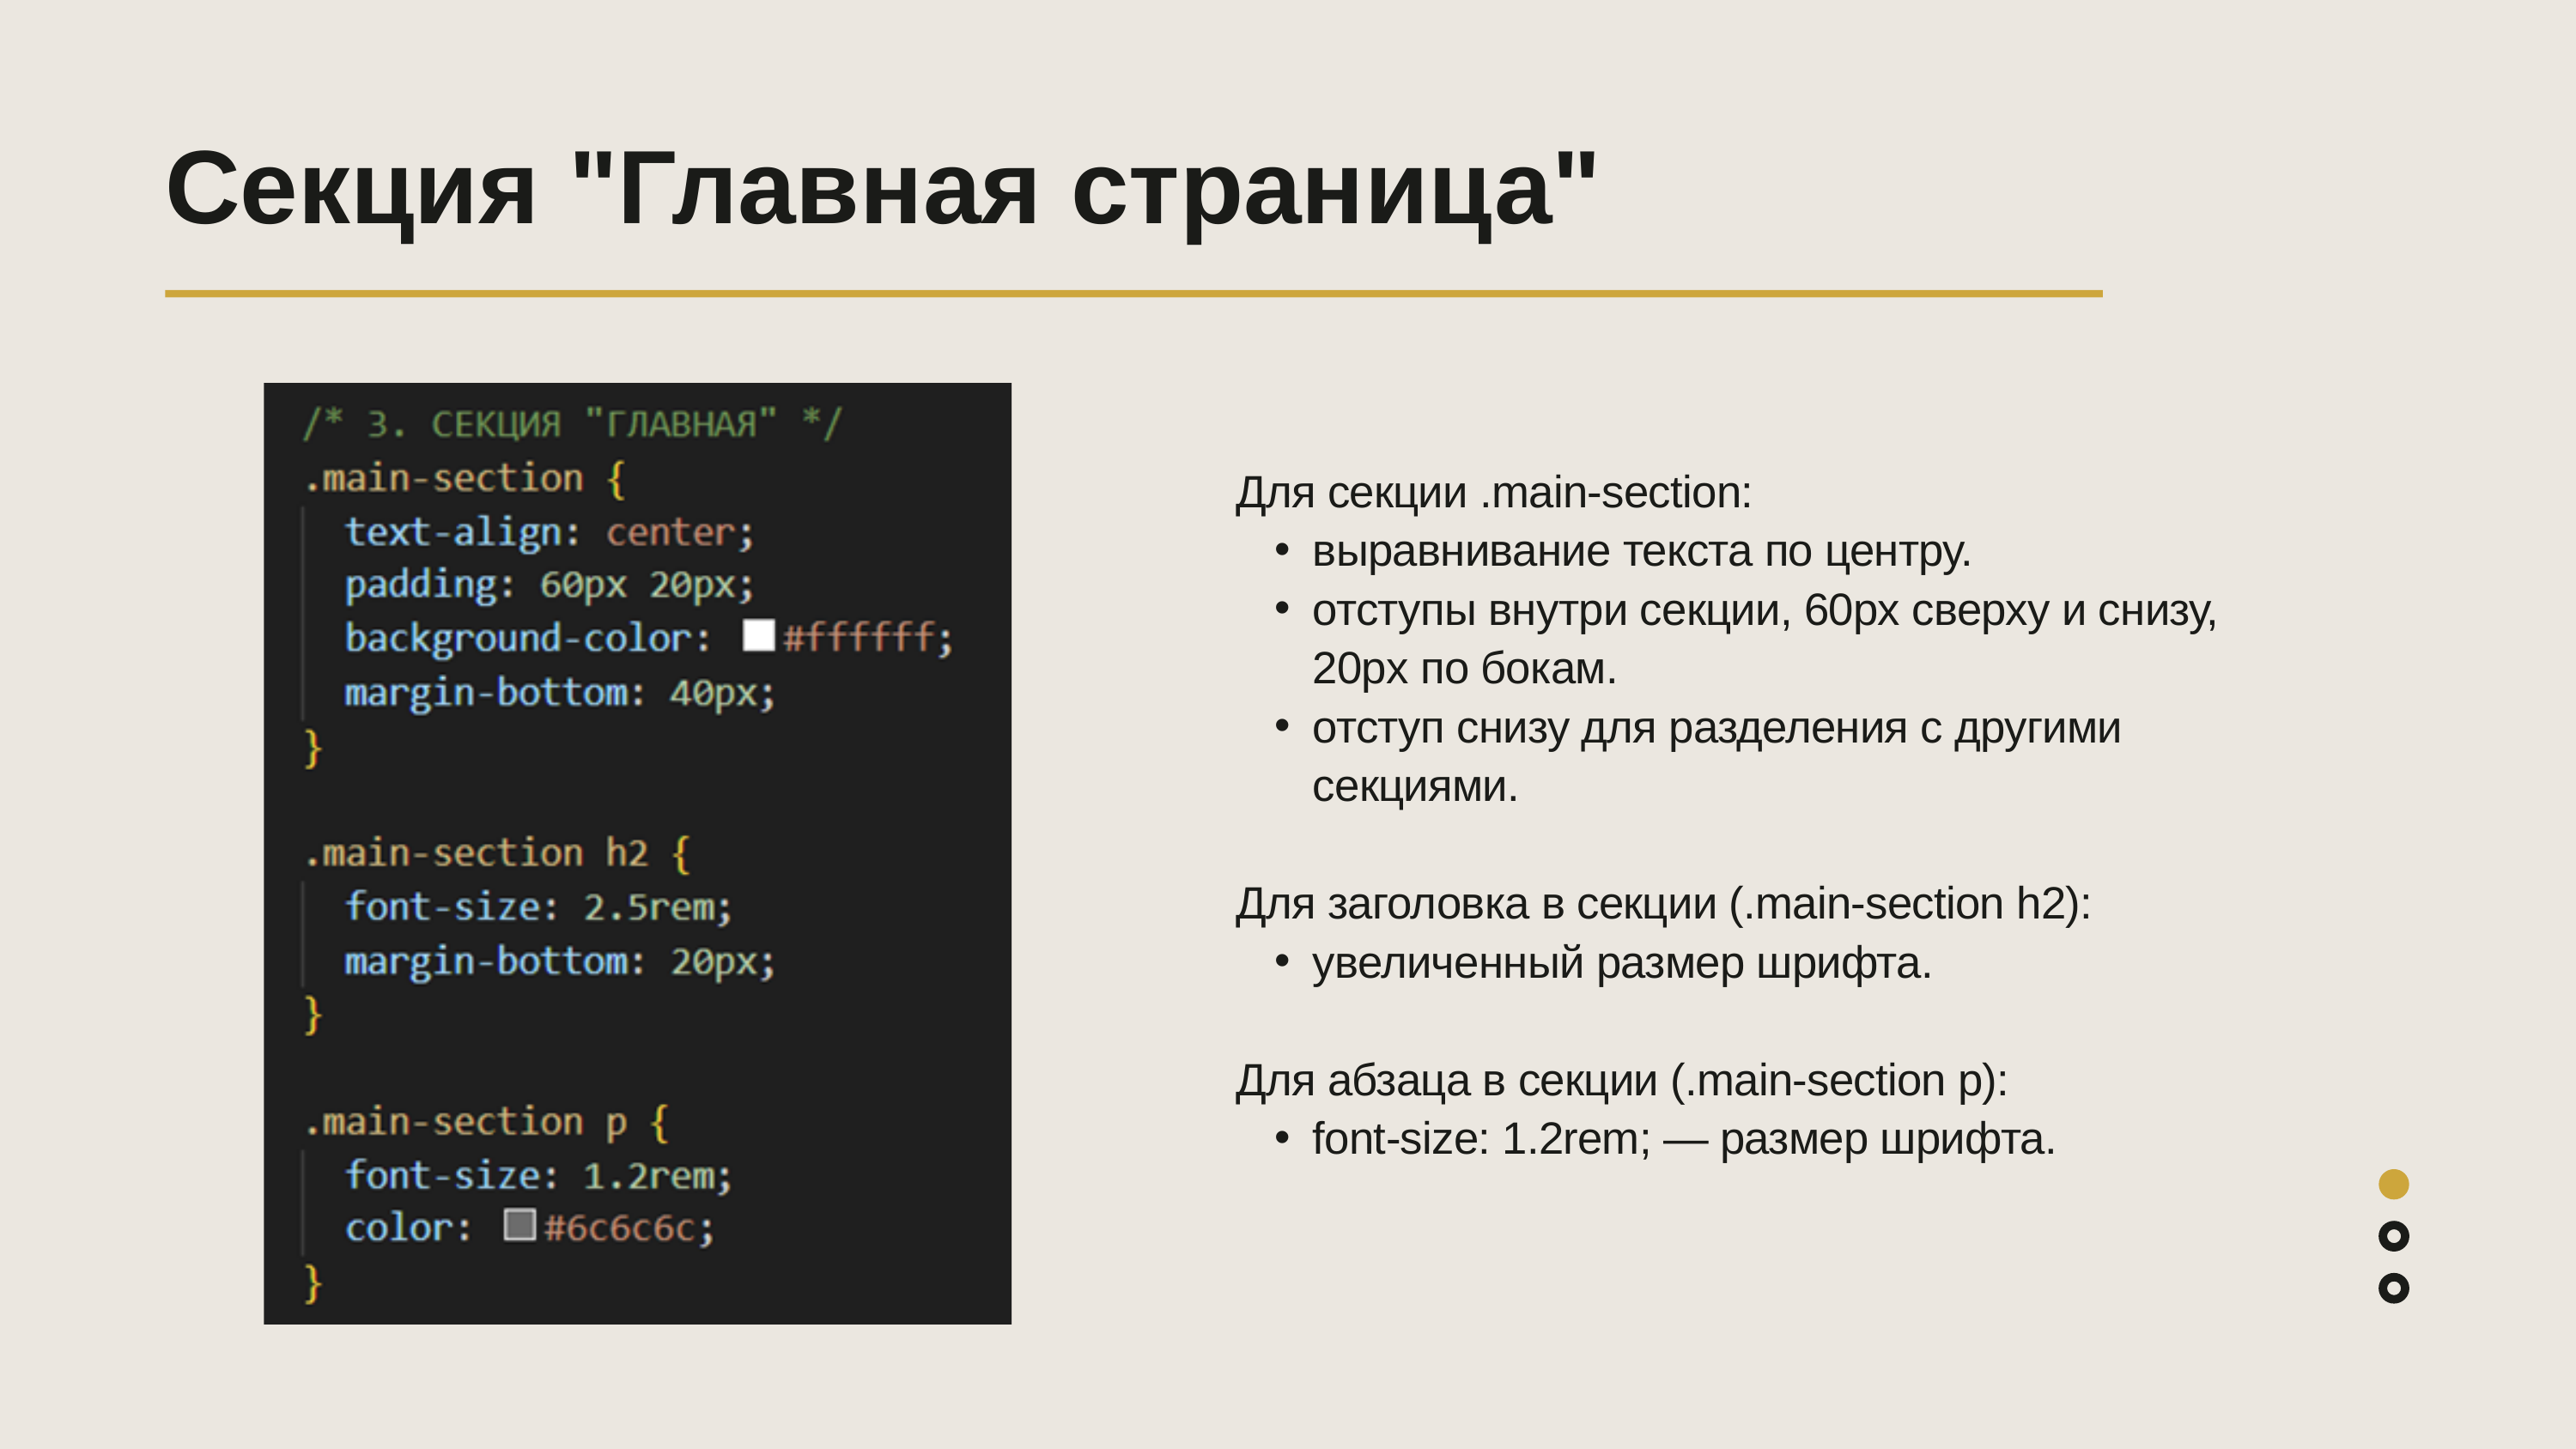

Секция "Главная страница"

Для секции .main-section:
выравнивание текста по центру.
отступы внутри секции, 60px сверху и снизу, 20px по бокам.
отступ снизу для разделения с другими секциями.

Для заголовка в секции (.main-section h2):
увеличенный размер шрифта.

Для абзаца в секции (.main-section p):
font-size: 1.2rem; — размер шрифта.